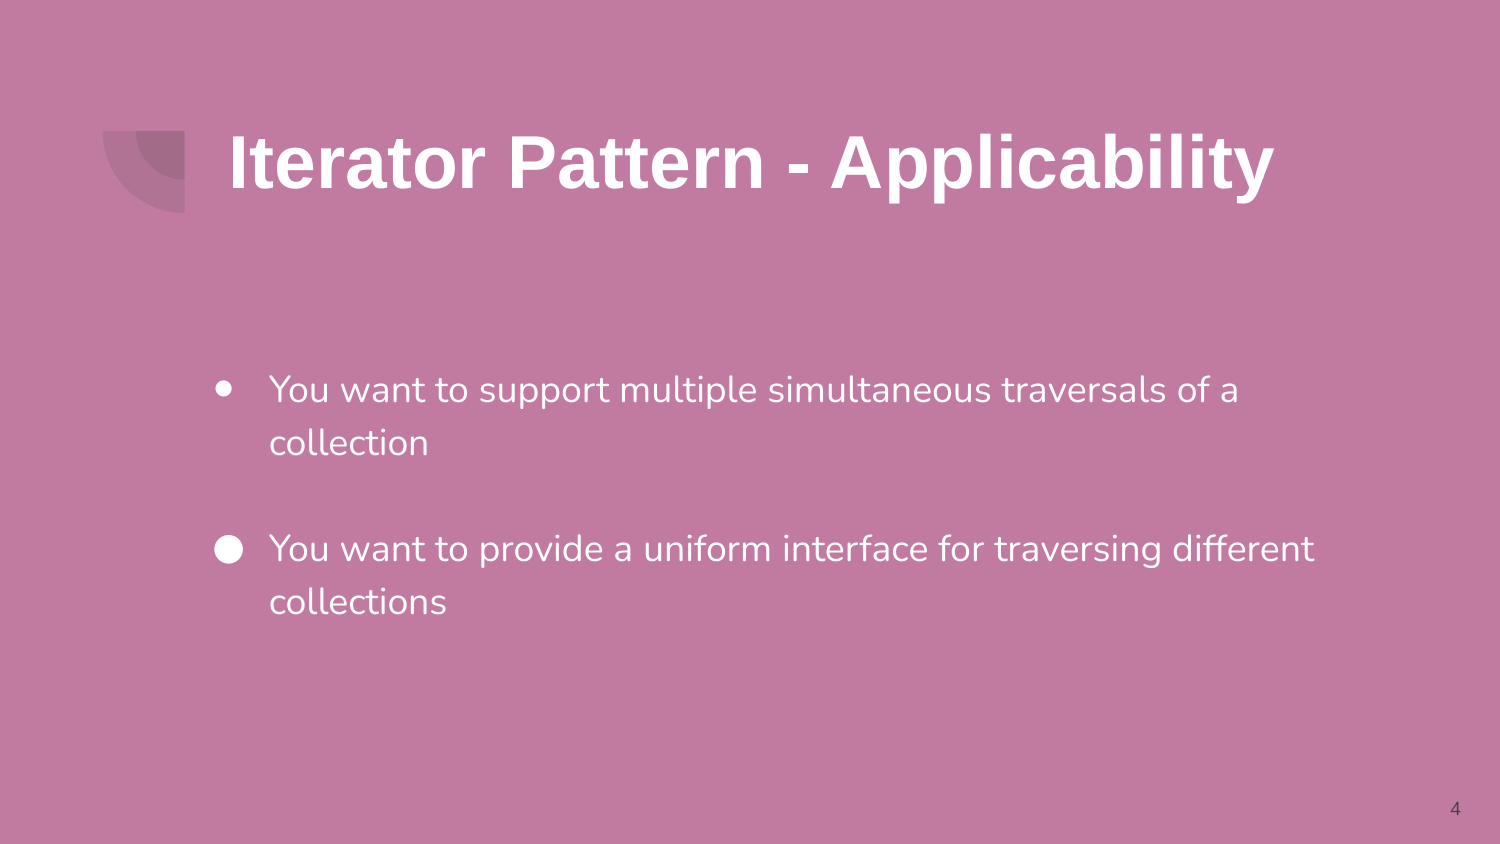

# Iterator Pattern - Applicability

You want to support multiple simultaneous traversals of a collection

You want to provide a uniform interface for traversing different collections
4